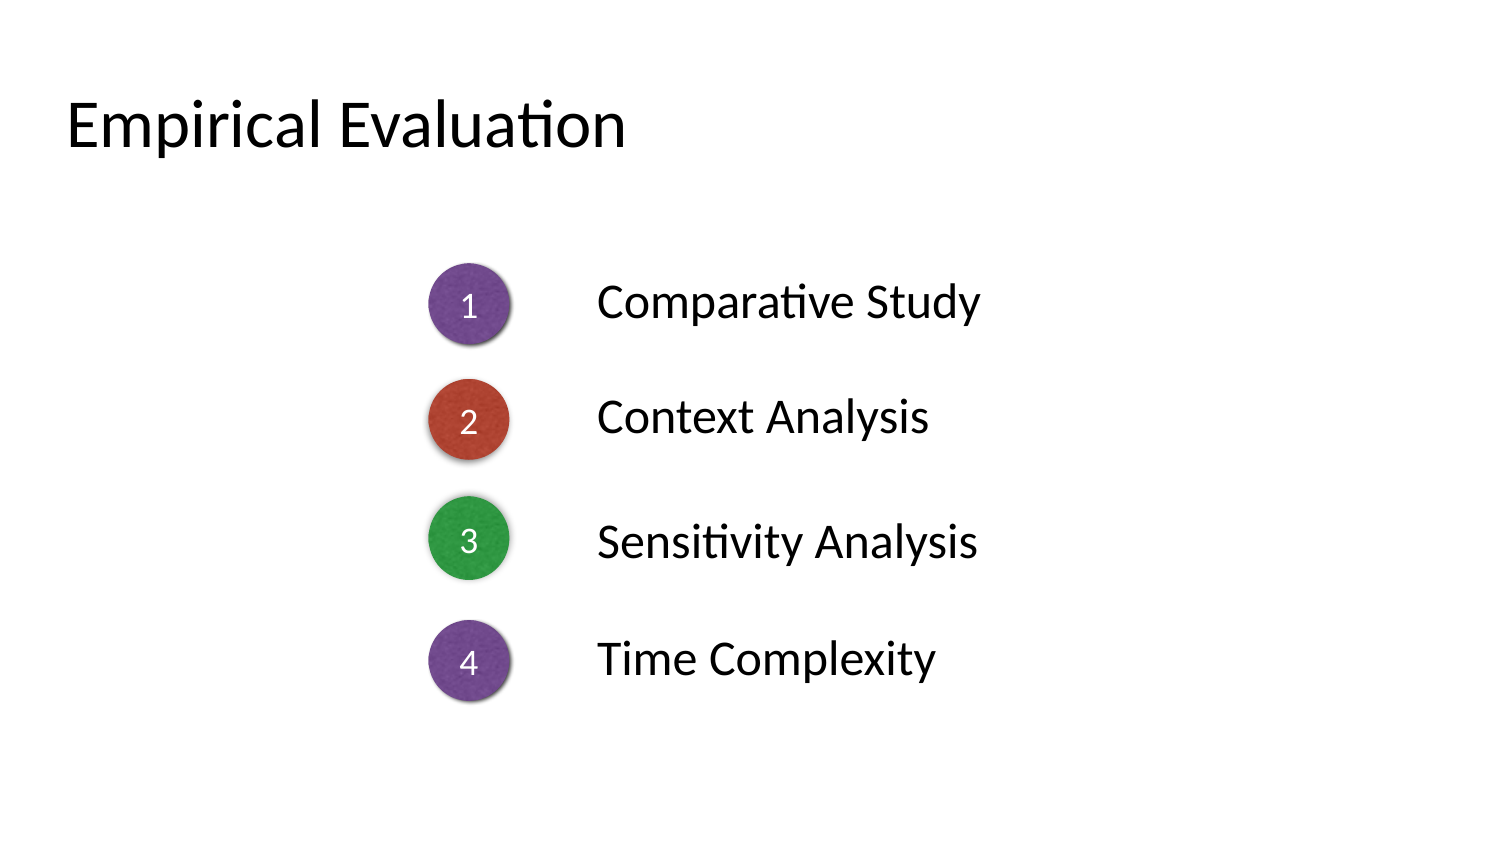

# Empirical Evaluation
1
Comparative Study
Context Analysis
2
3
Sensitivity Analysis
Time Complexity
4